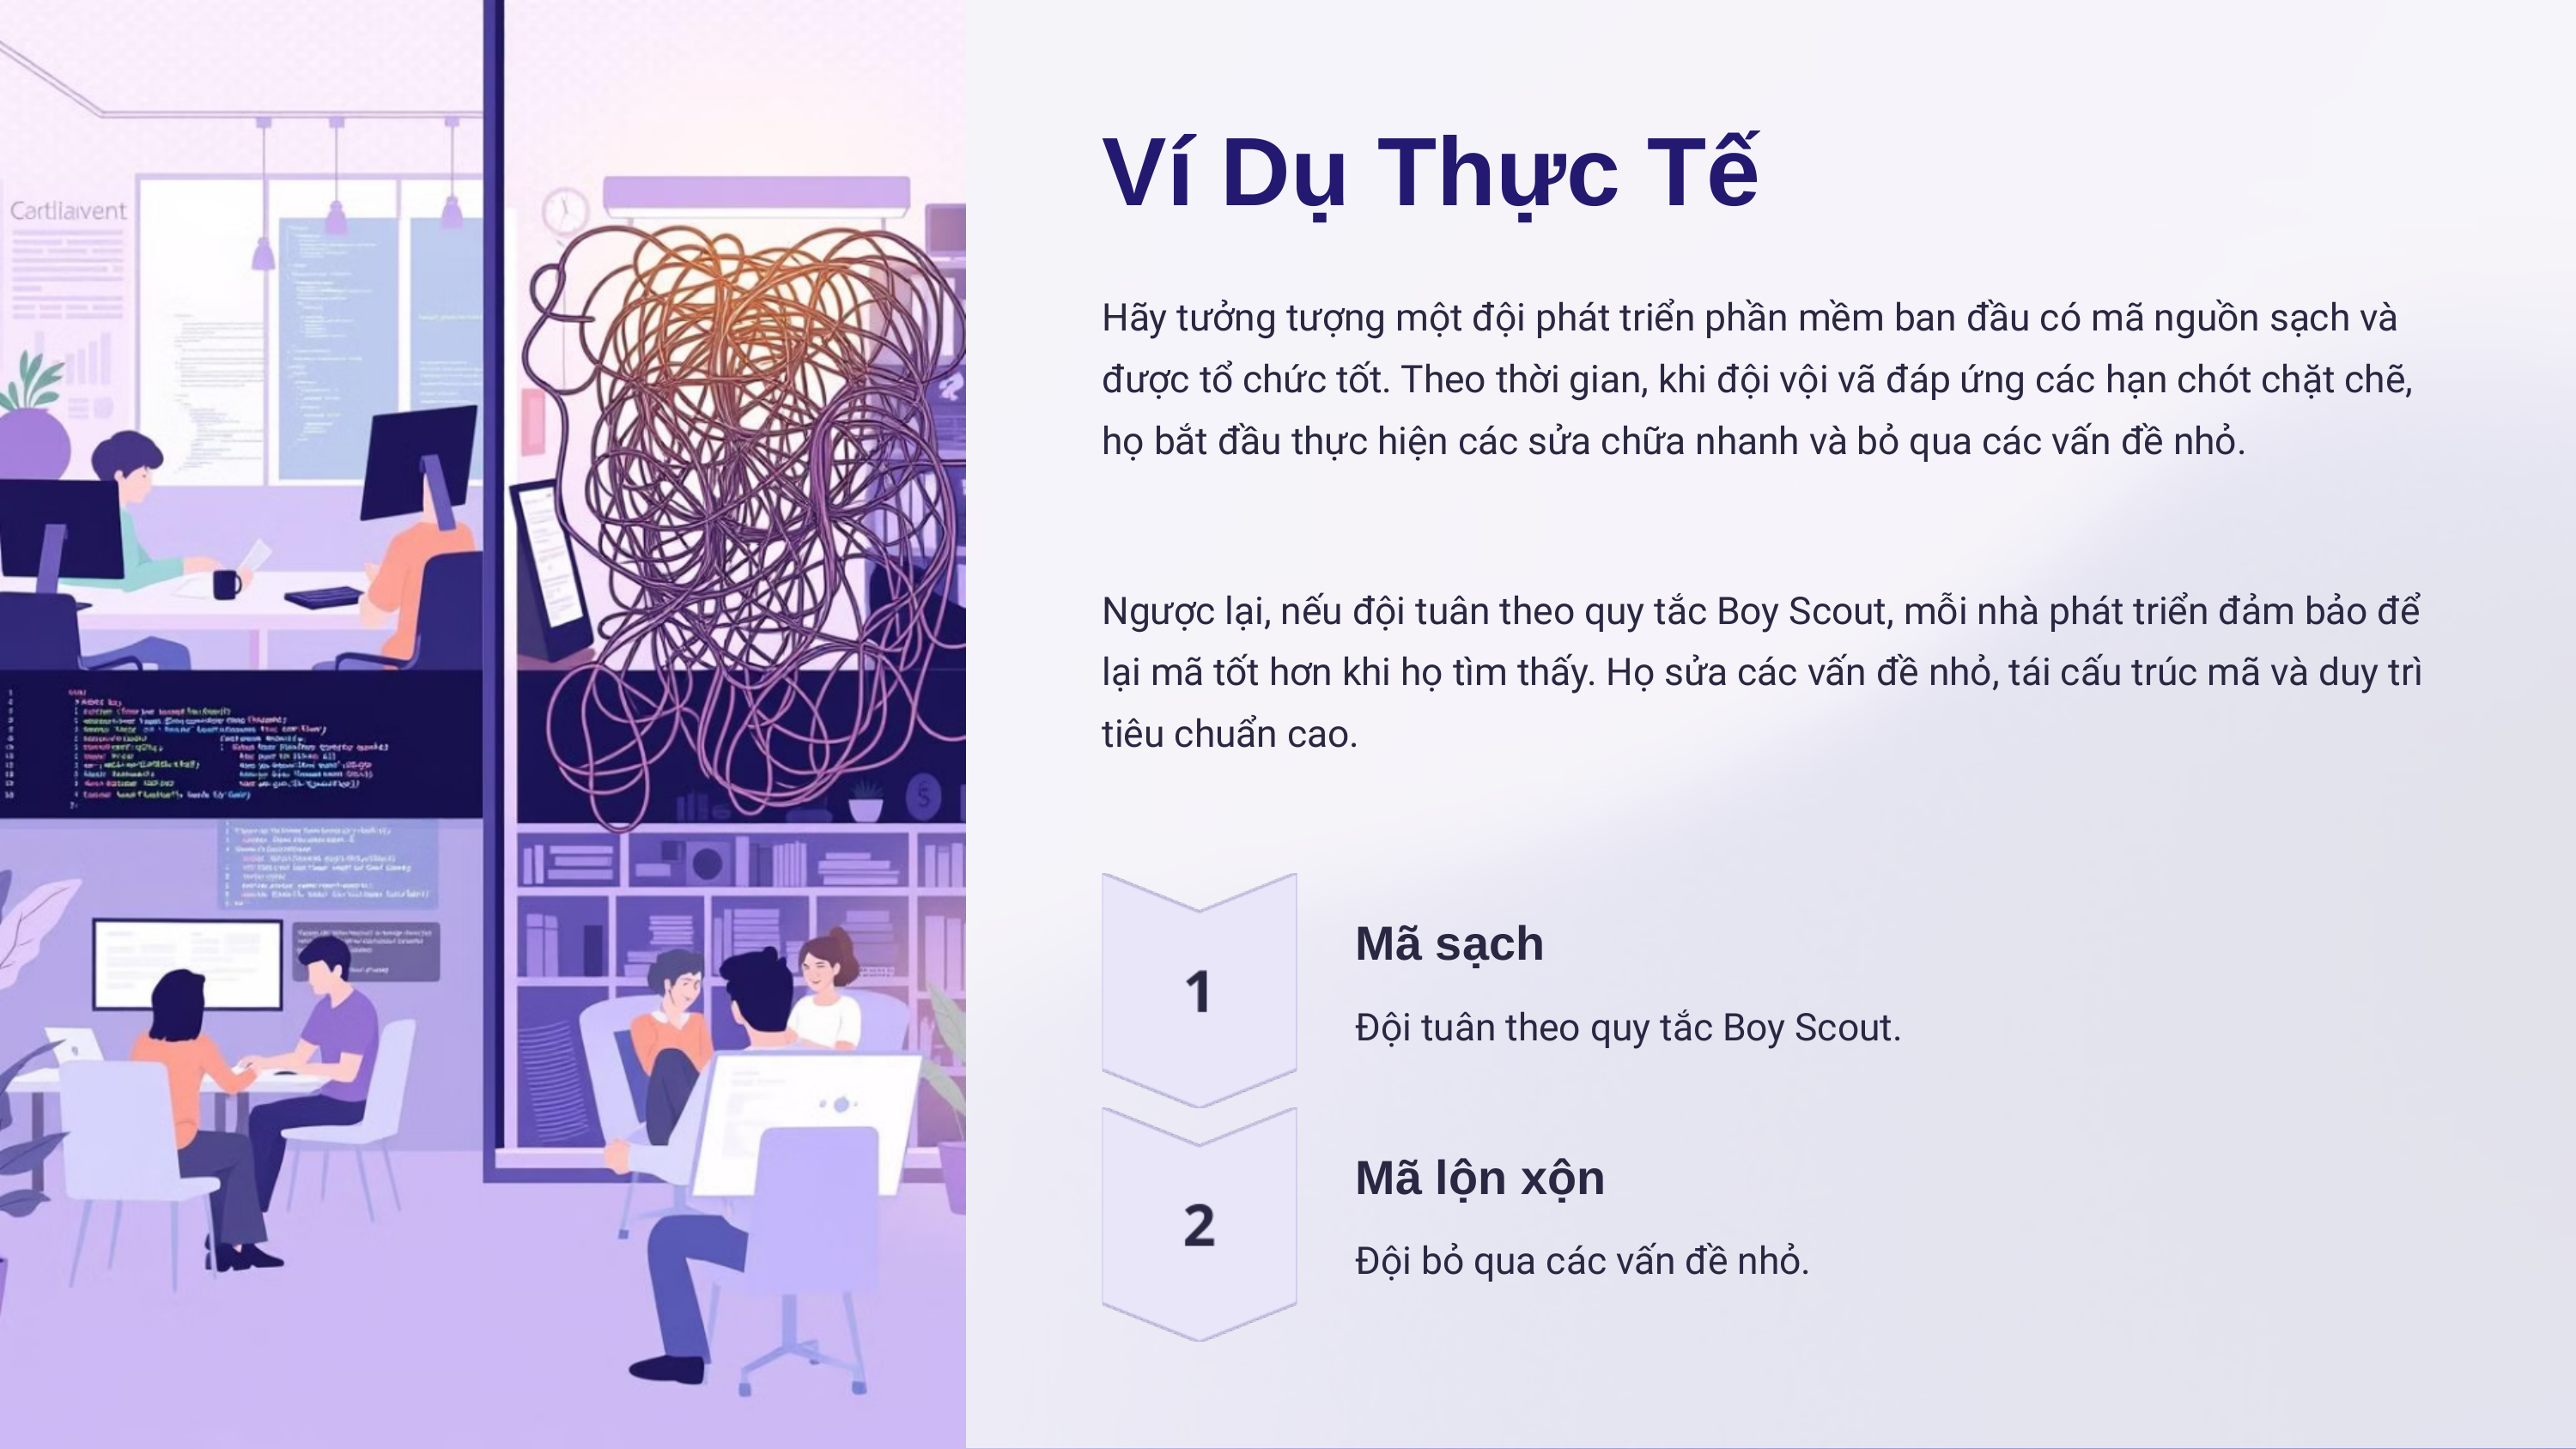

Ví Dụ Thực Tế

Hãy tưởng tượng một đội phát triển phần mềm ban đầu có mã nguồn sạch và được tổ chức tốt. Theo thời gian, khi đội vội vã đáp ứng các hạn chót chặt chẽ, họ bắt đầu thực hiện các sửa chữa nhanh và bỏ qua các vấn đề nhỏ.

Ngược lại, nếu đội tuân theo quy tắc Boy Scout, mỗi nhà phát triển đảm bảo để lại mã tốt hơn khi họ tìm thấy. Họ sửa các vấn đề nhỏ, tái cấu trúc mã và duy trì tiêu chuẩn cao.

Mã sạch

Đội tuân theo quy tắc Boy Scout.

Mã lộn xộn

Đội bỏ qua các vấn đề nhỏ.